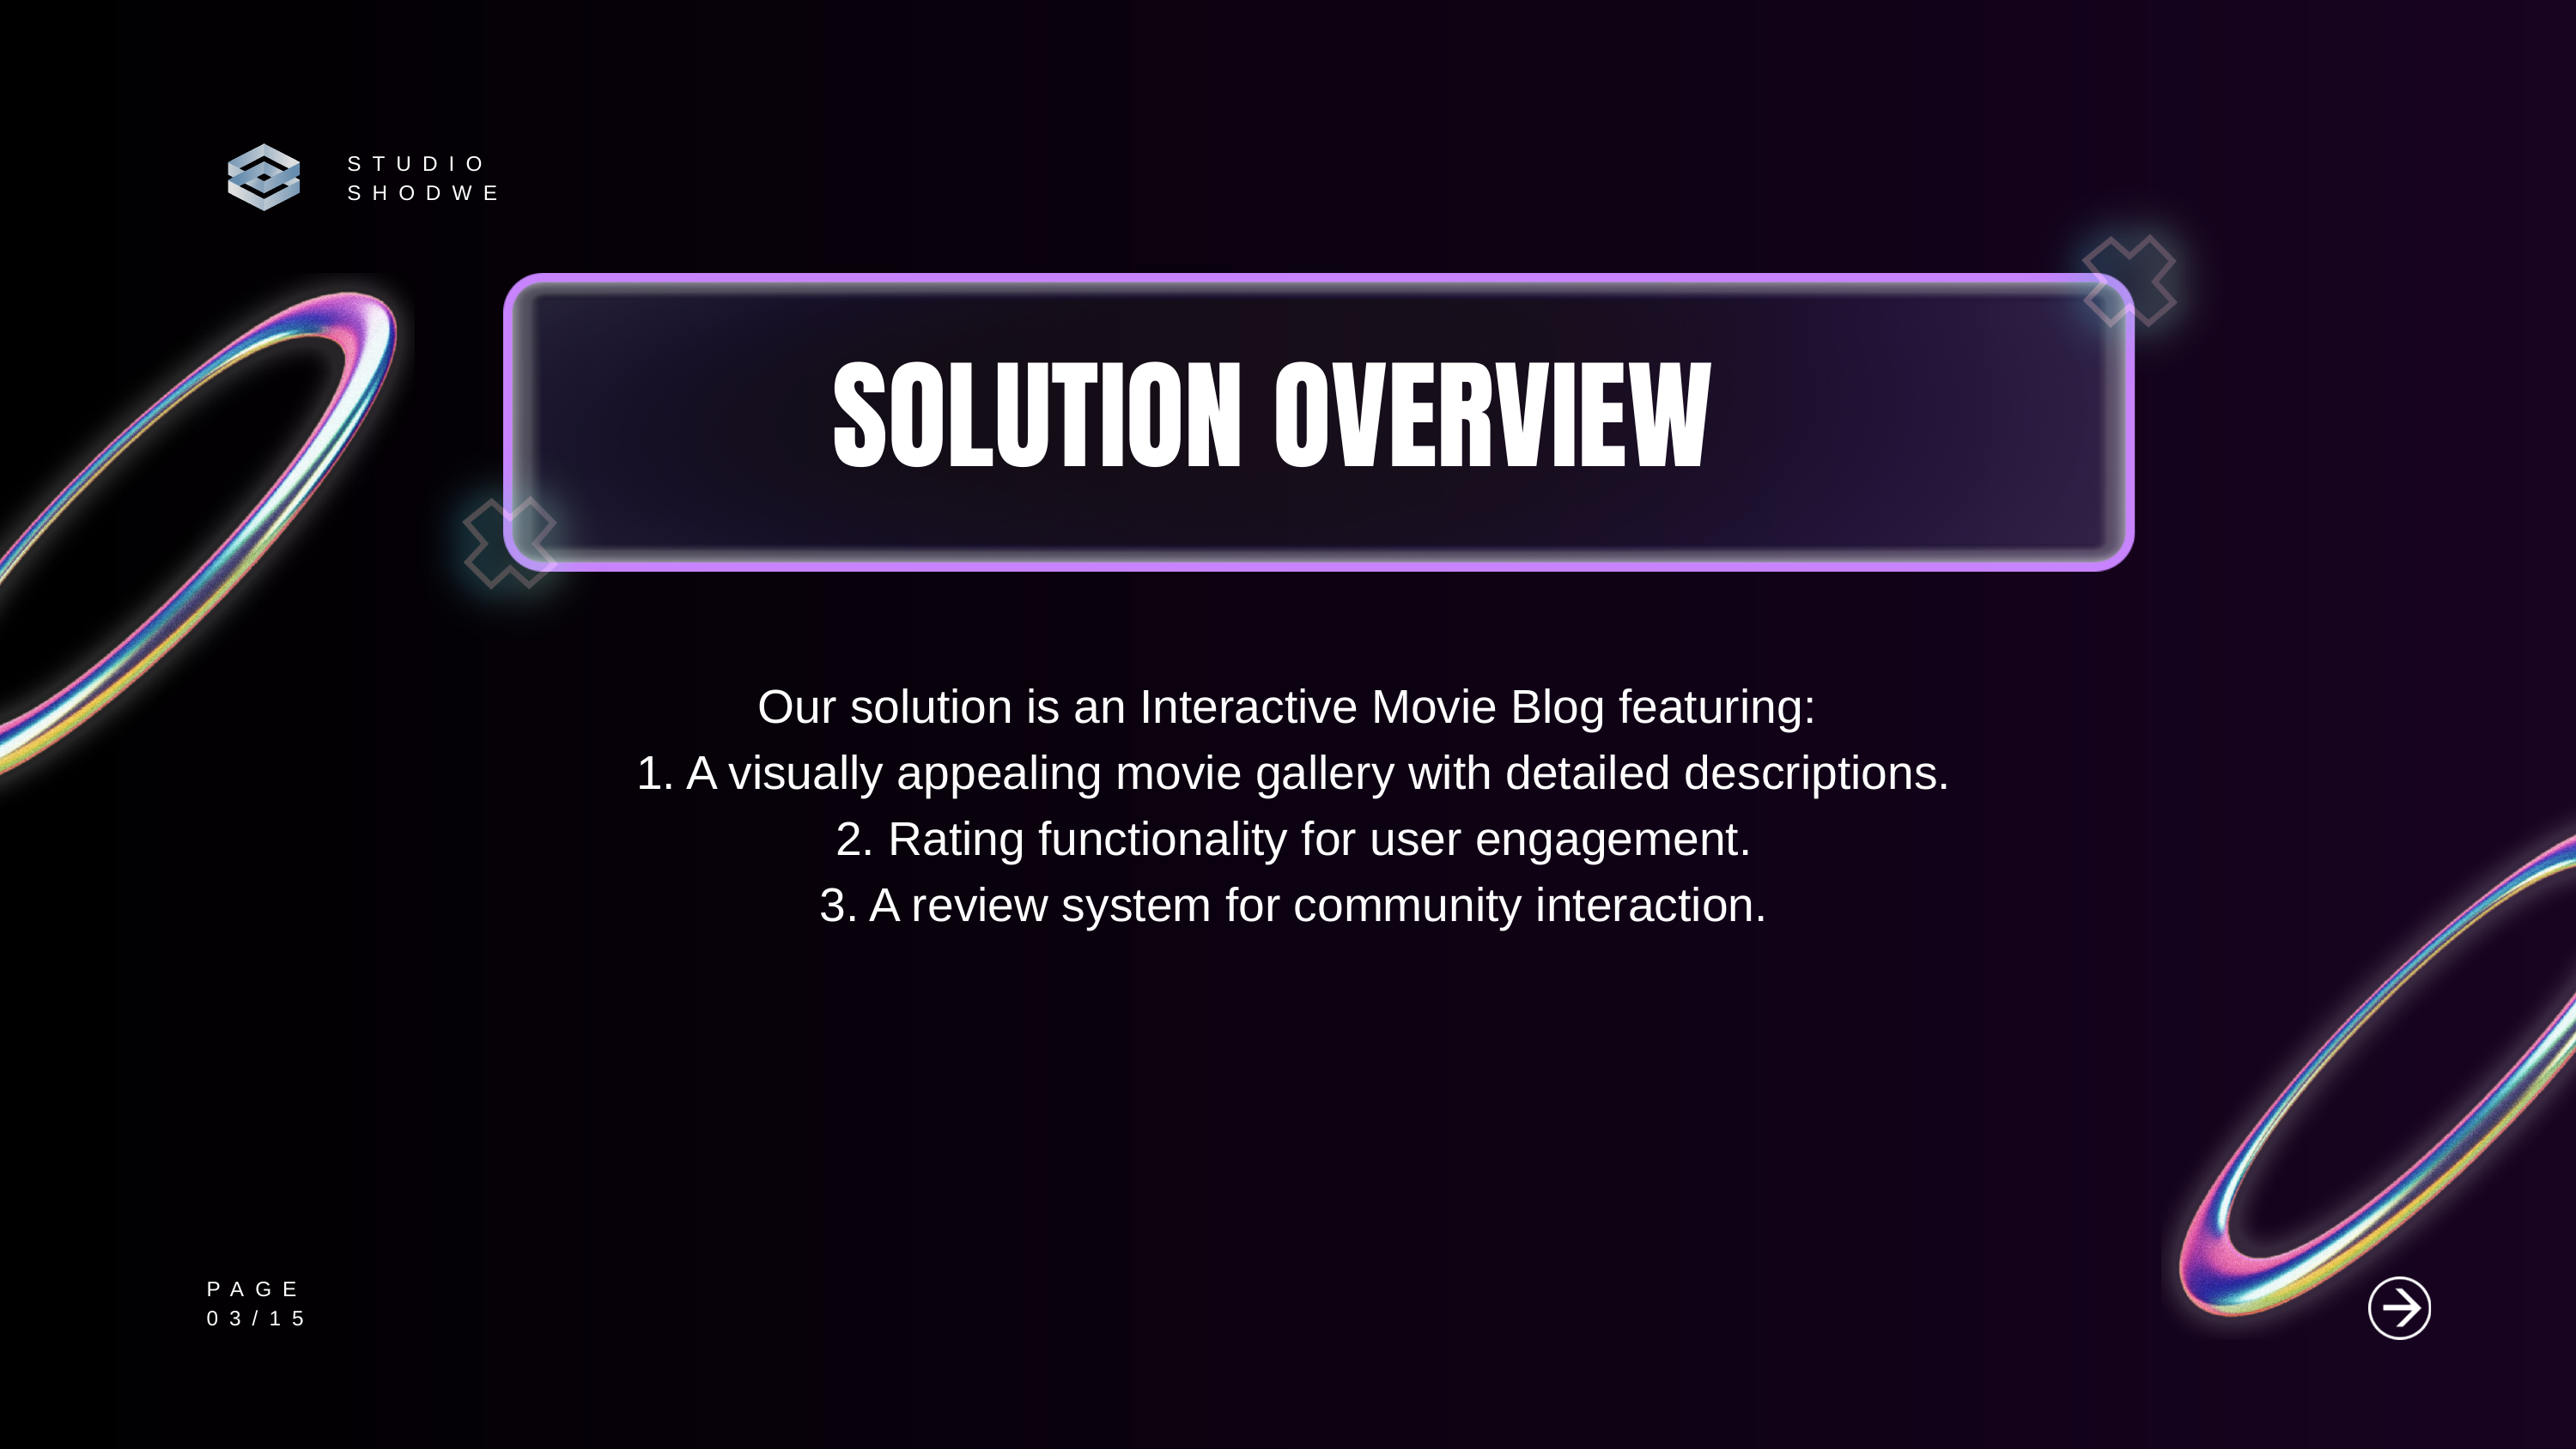

STUDIO SHODWE

SOLUTION OVERVIEW

Our solution is an Interactive Movie Blog featuring:
 1. A visually appealing movie gallery with detailed descriptions.
 2. Rating functionality for user engagement.
 3. A review system for community interaction.

PAGE
03/15